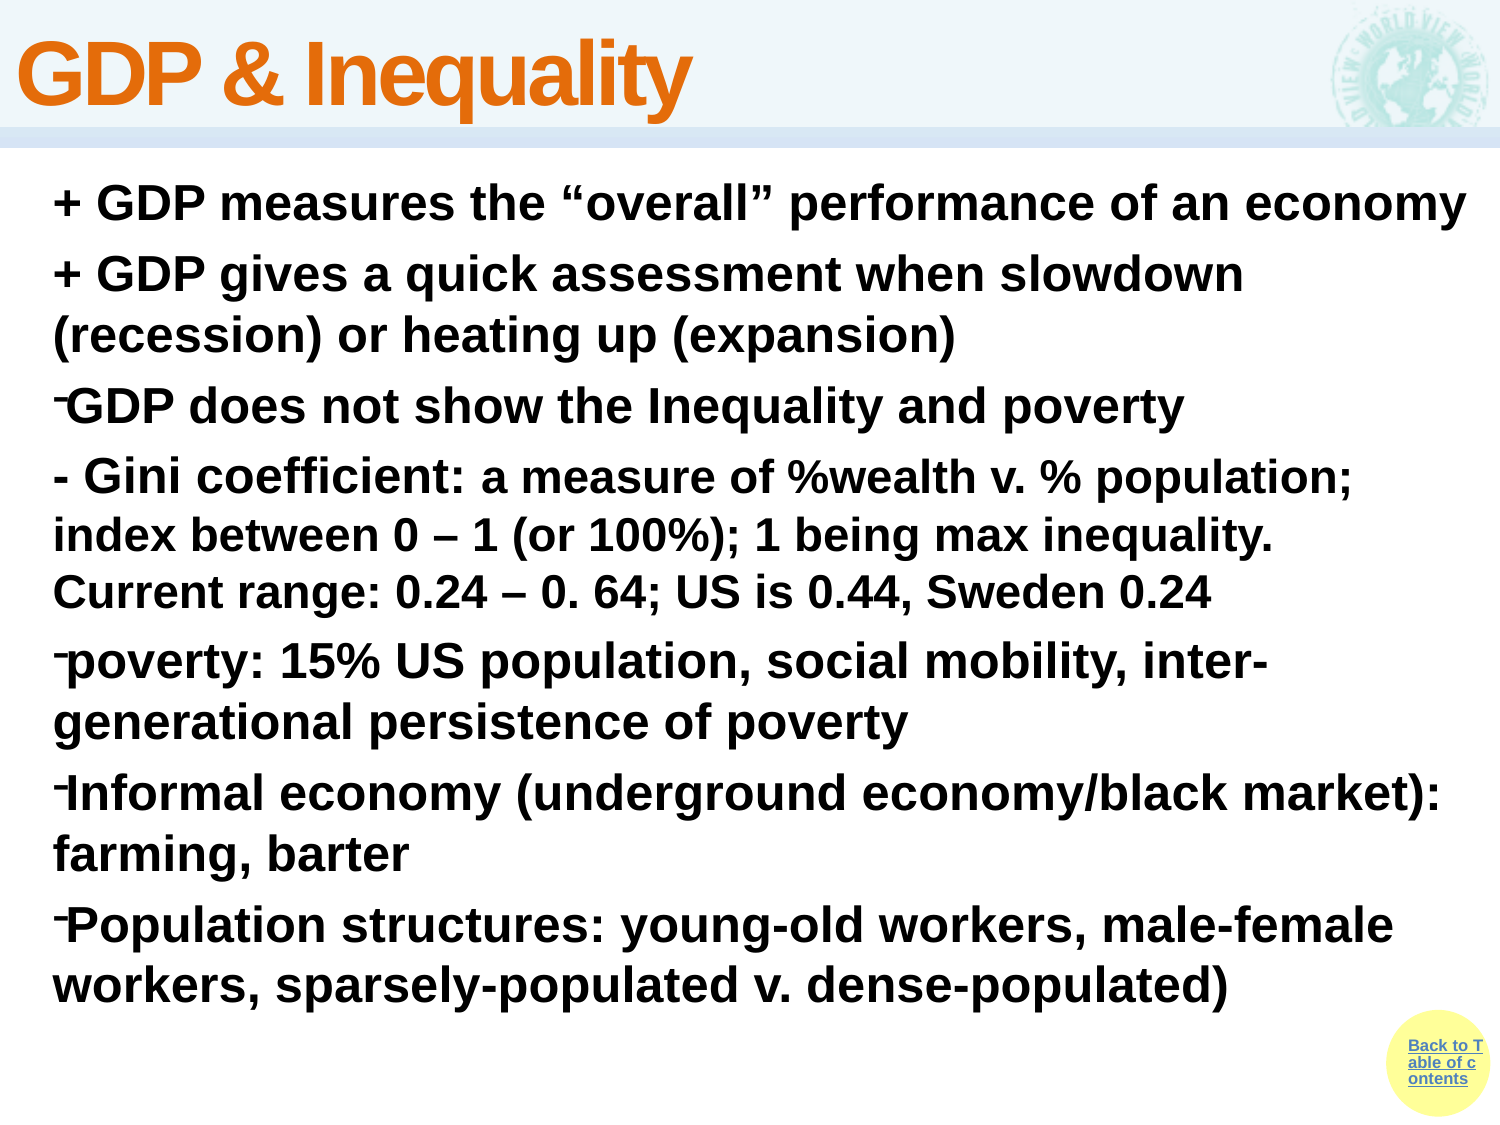

# GDP & Inequality
+ GDP measures the “overall” performance of an economy
+ GDP gives a quick assessment when slowdown (recession) or heating up (expansion)
GDP does not show the Inequality and poverty
- Gini coefficient: a measure of %wealth v. % population; index between 0 – 1 (or 100%); 1 being max inequality.  Current range: 0.24 – 0. 64; US is 0.44, Sweden 0.24
poverty: 15% US population, social mobility, inter-generational persistence of poverty
Informal economy (underground economy/black market):  farming, barter
Population structures: young-old workers, male-female workers, sparsely-populated v. dense-populated)